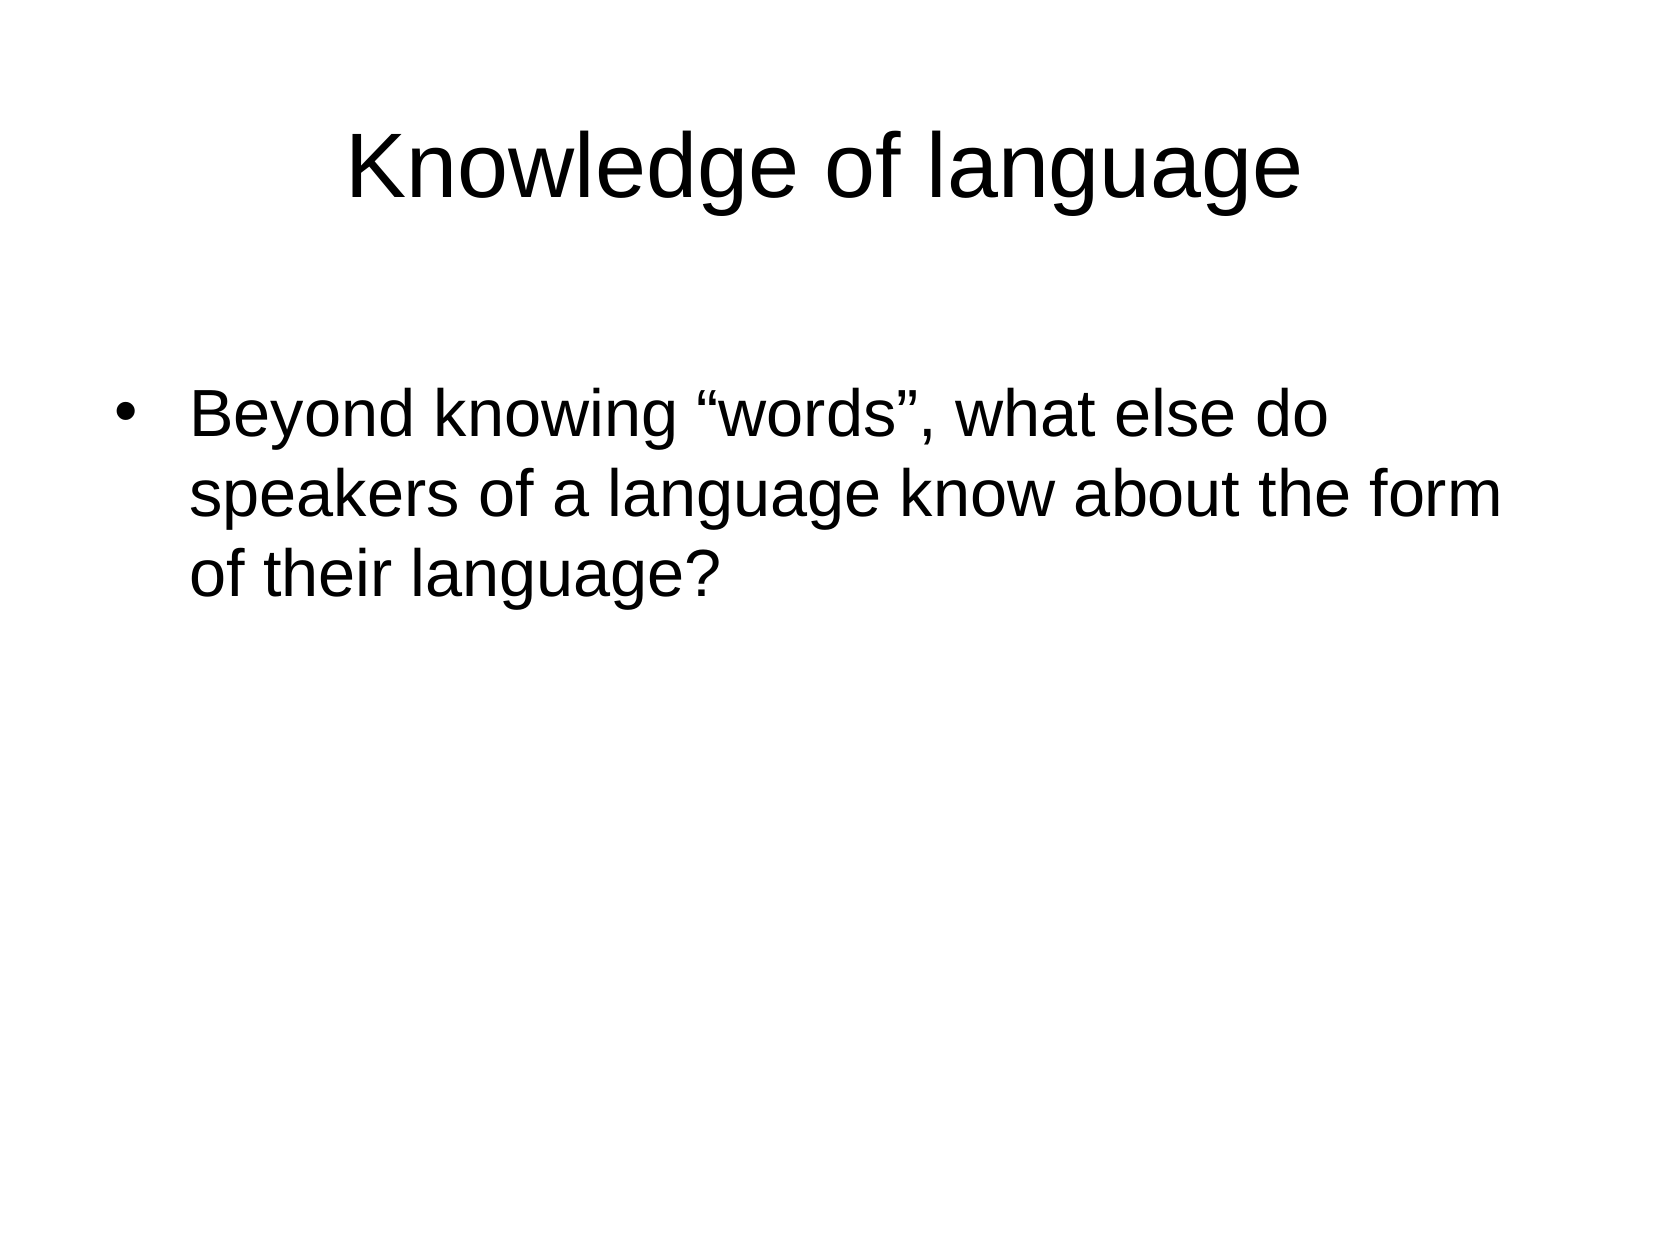

Knowledge of language
Beyond knowing “words”, what else do speakers of a language know about the form of their language?